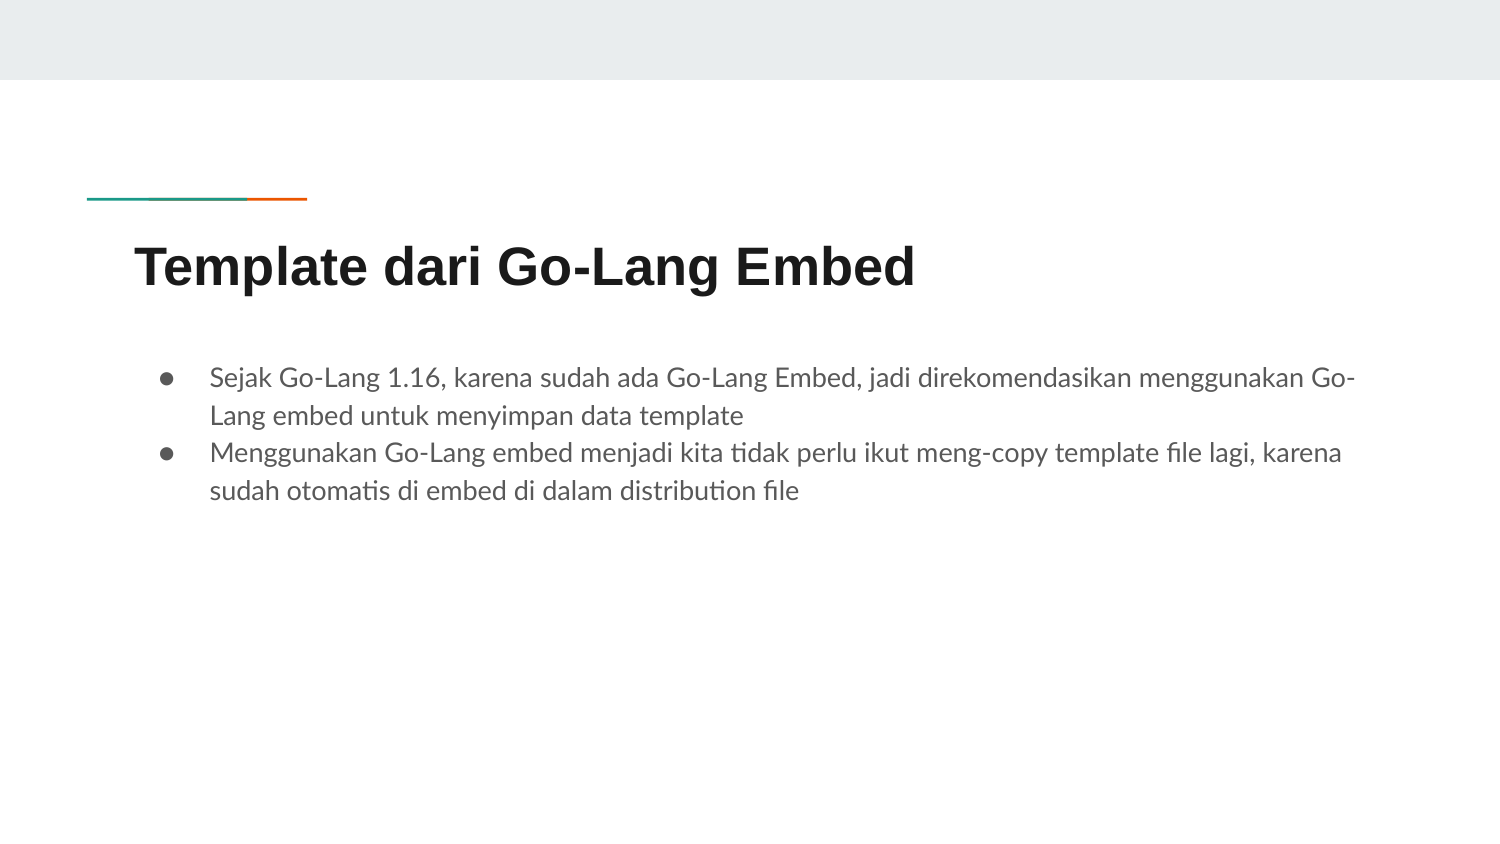

# Template dari Go-Lang Embed
Sejak Go-Lang 1.16, karena sudah ada Go-Lang Embed, jadi direkomendasikan menggunakan Go-Lang embed untuk menyimpan data template
Menggunakan Go-Lang embed menjadi kita tidak perlu ikut meng-copy template file lagi, karena sudah otomatis di embed di dalam distribution file